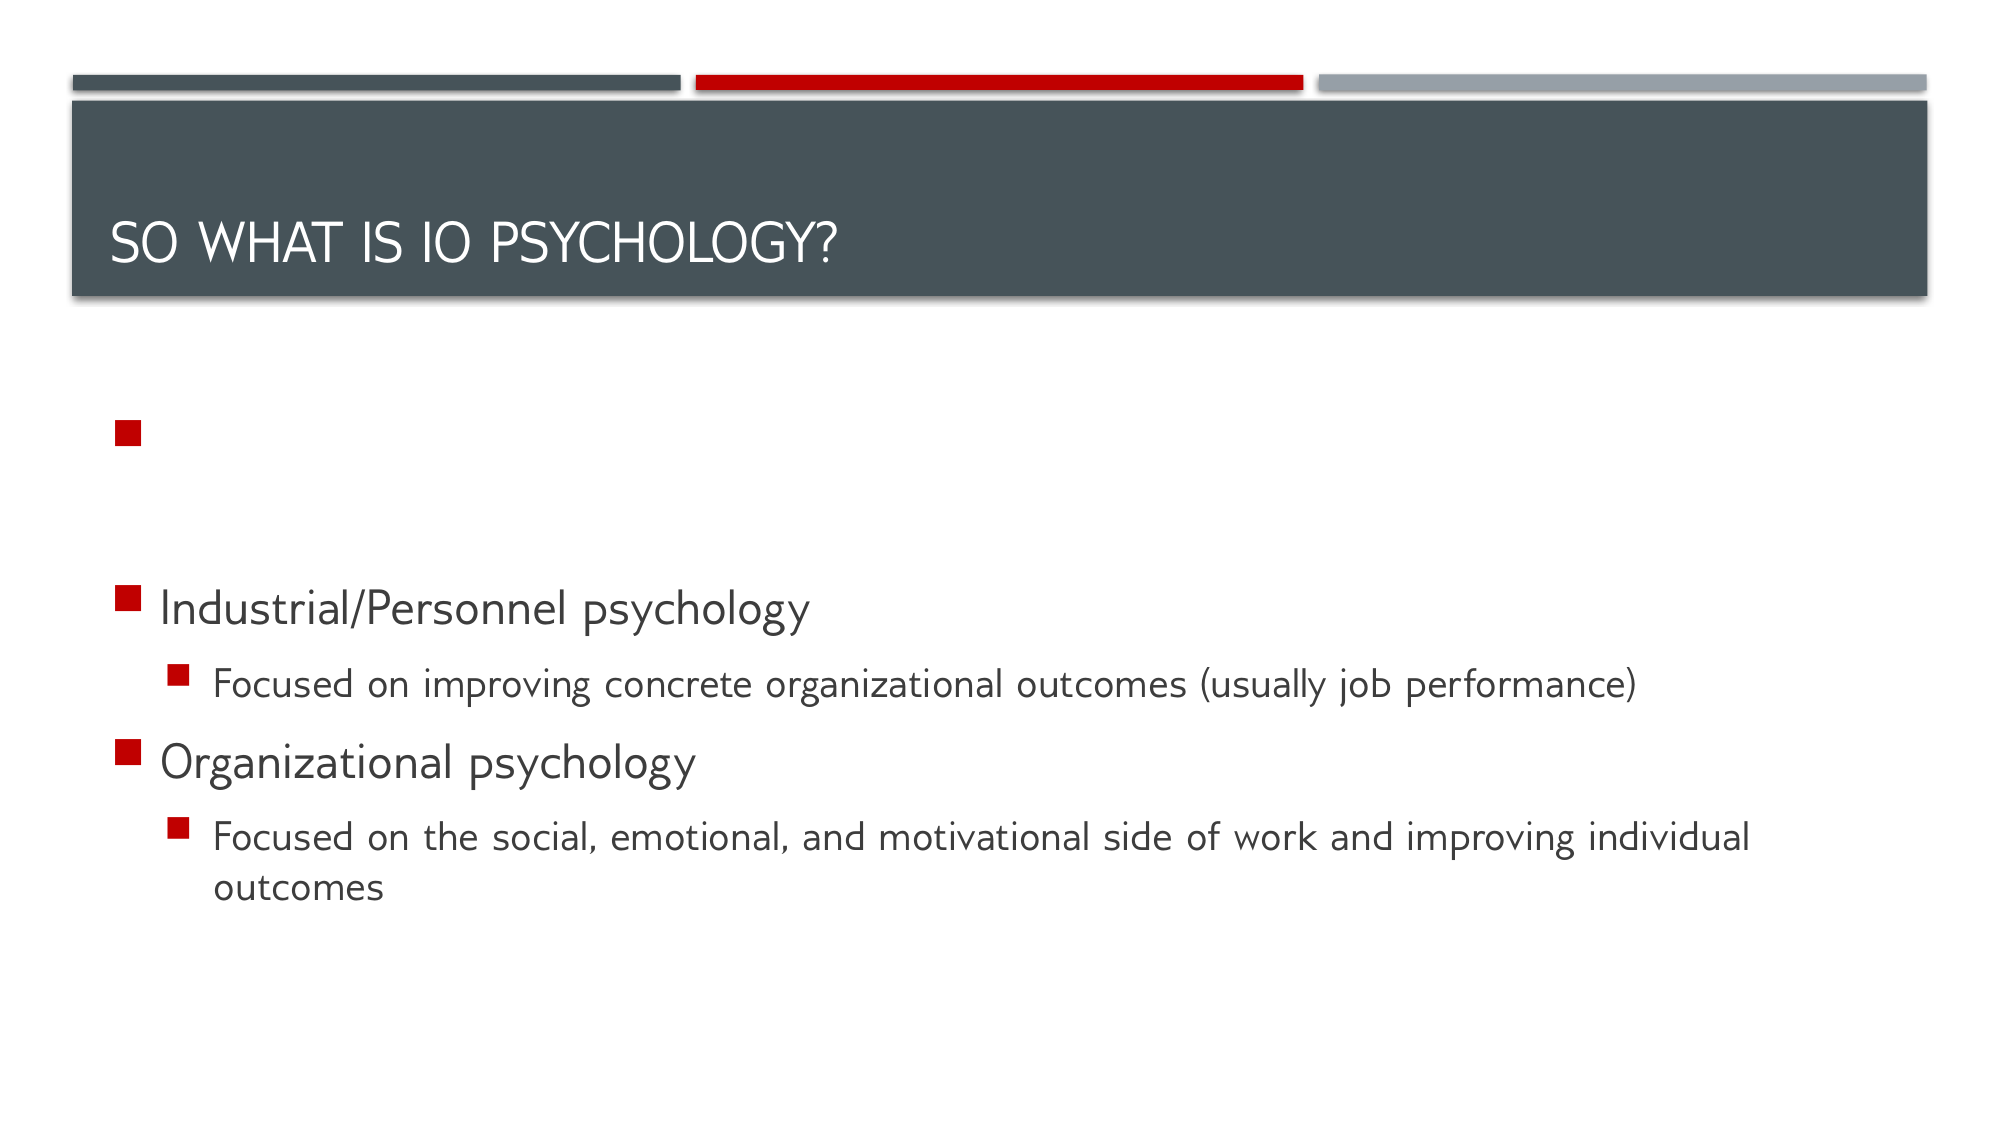

# So What Is IO Psychology?

Industrial/Personnel psychology
Focused on improving concrete organizational outcomes (usually job performance)
Organizational psychology
Focused on the social, emotional, and motivational side of work and improving individual outcomes